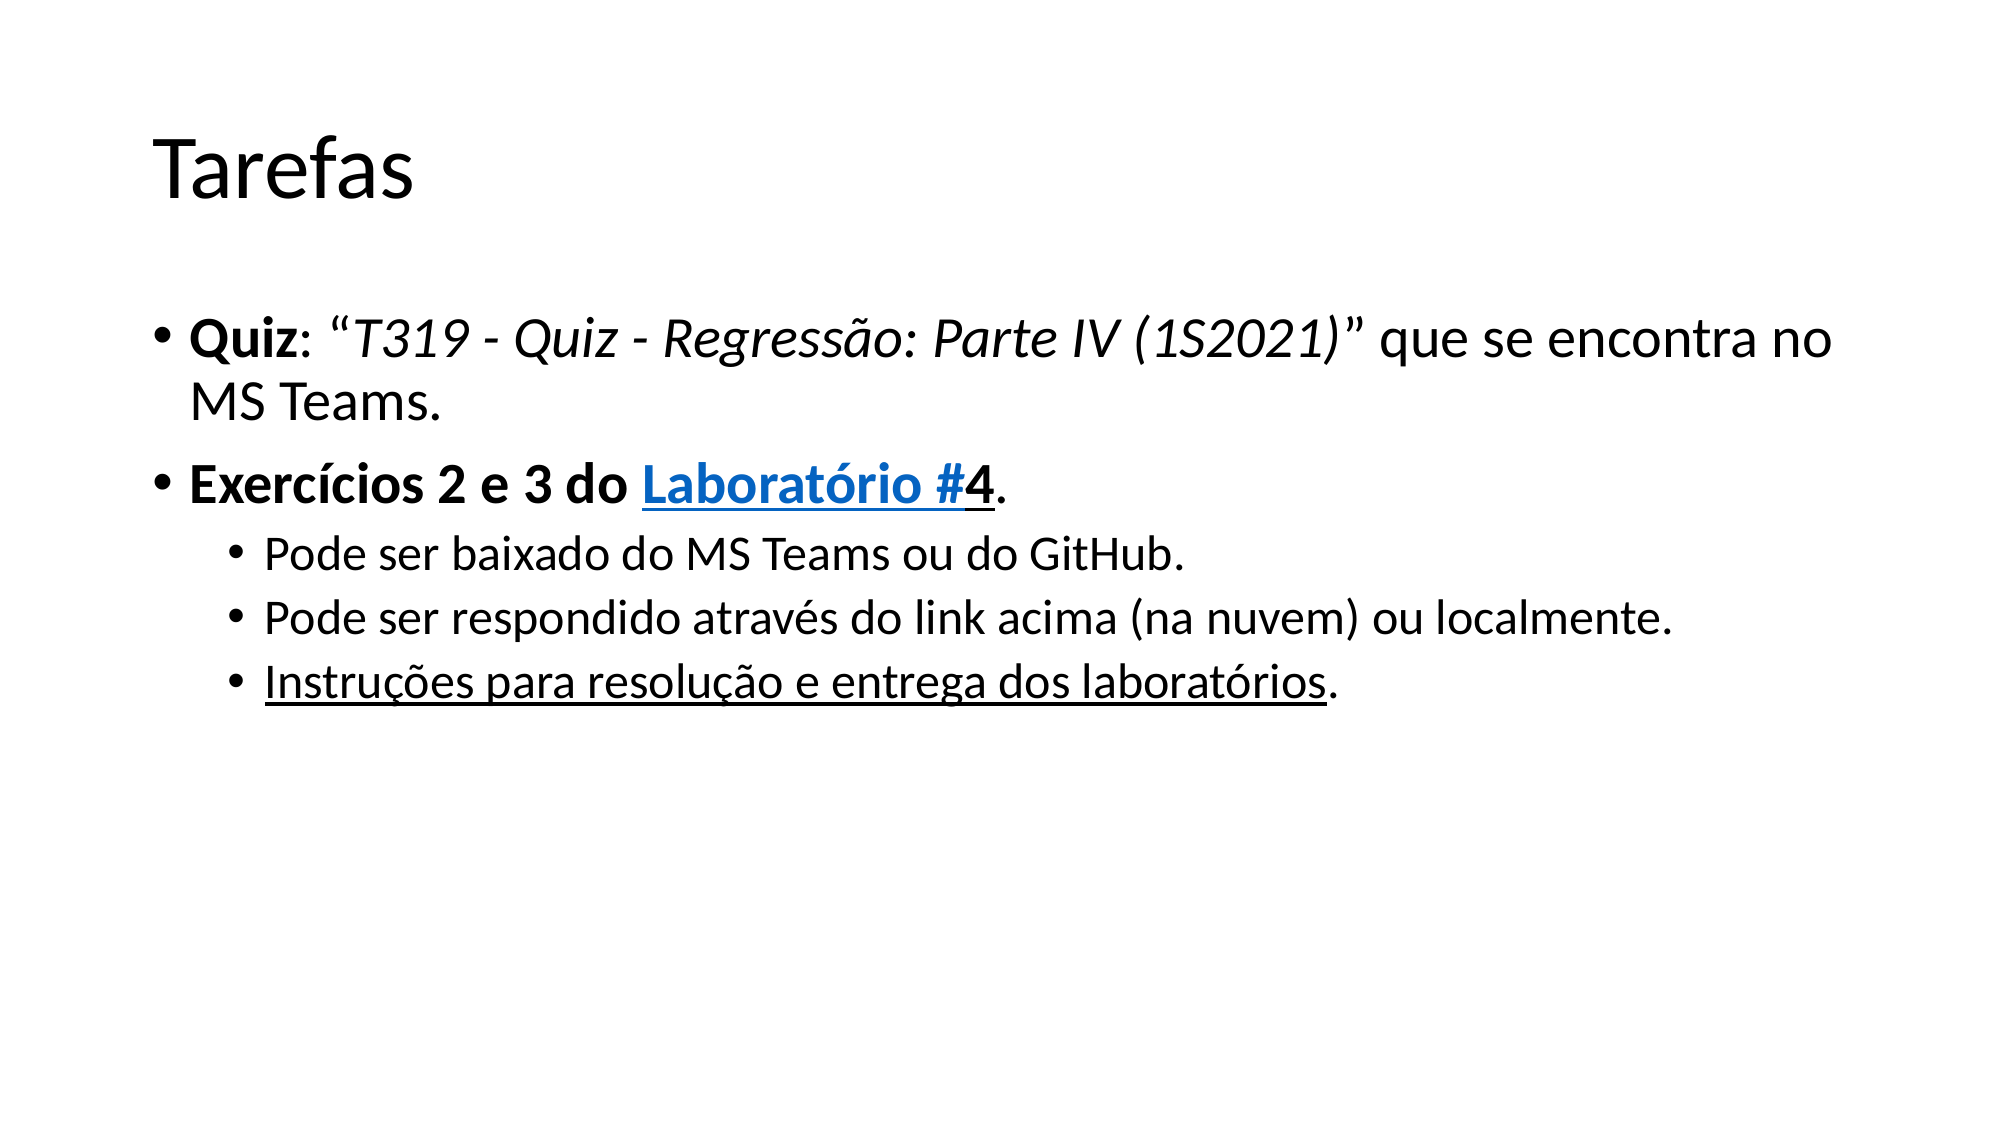

# Tarefas
Quiz: “T319 - Quiz - Regressão: Parte IV (1S2021)” que se encontra no MS Teams.
Exercícios 2 e 3 do Laboratório #4.
Pode ser baixado do MS Teams ou do GitHub.
Pode ser respondido através do link acima (na nuvem) ou localmente.
Instruções para resolução e entrega dos laboratórios.